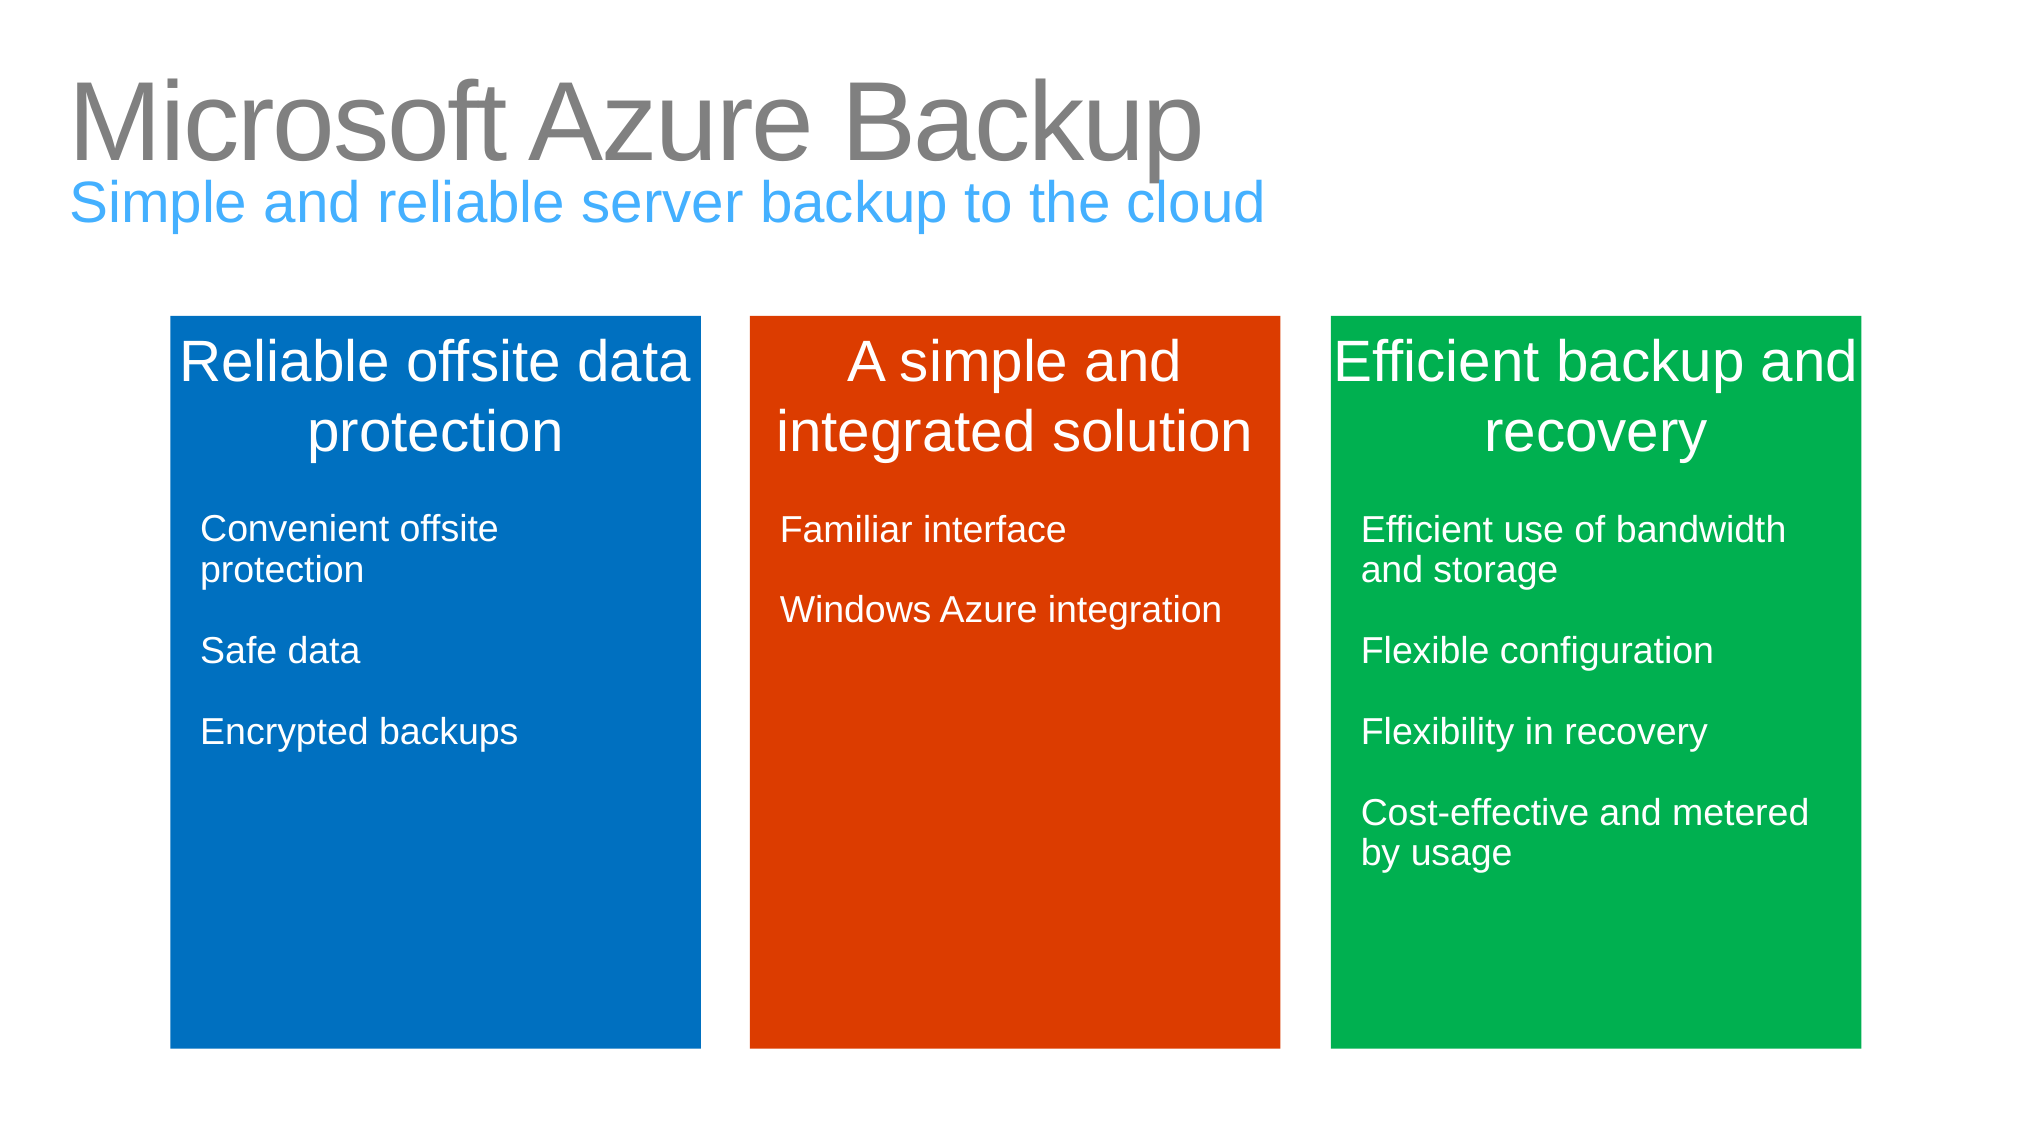

# Microsoft Azure Backup
Simple and reliable server backup to the cloud
A simple and integrated solution
Reliable offsite data protection
Efficient backup and recovery
Convenient offsite protection

Safe data

Encrypted backups
Familiar interface

Windows Azure integration
Efficient use of bandwidth and storage

Flexible configuration

Flexibility in recovery

Cost-effective and metered by usage